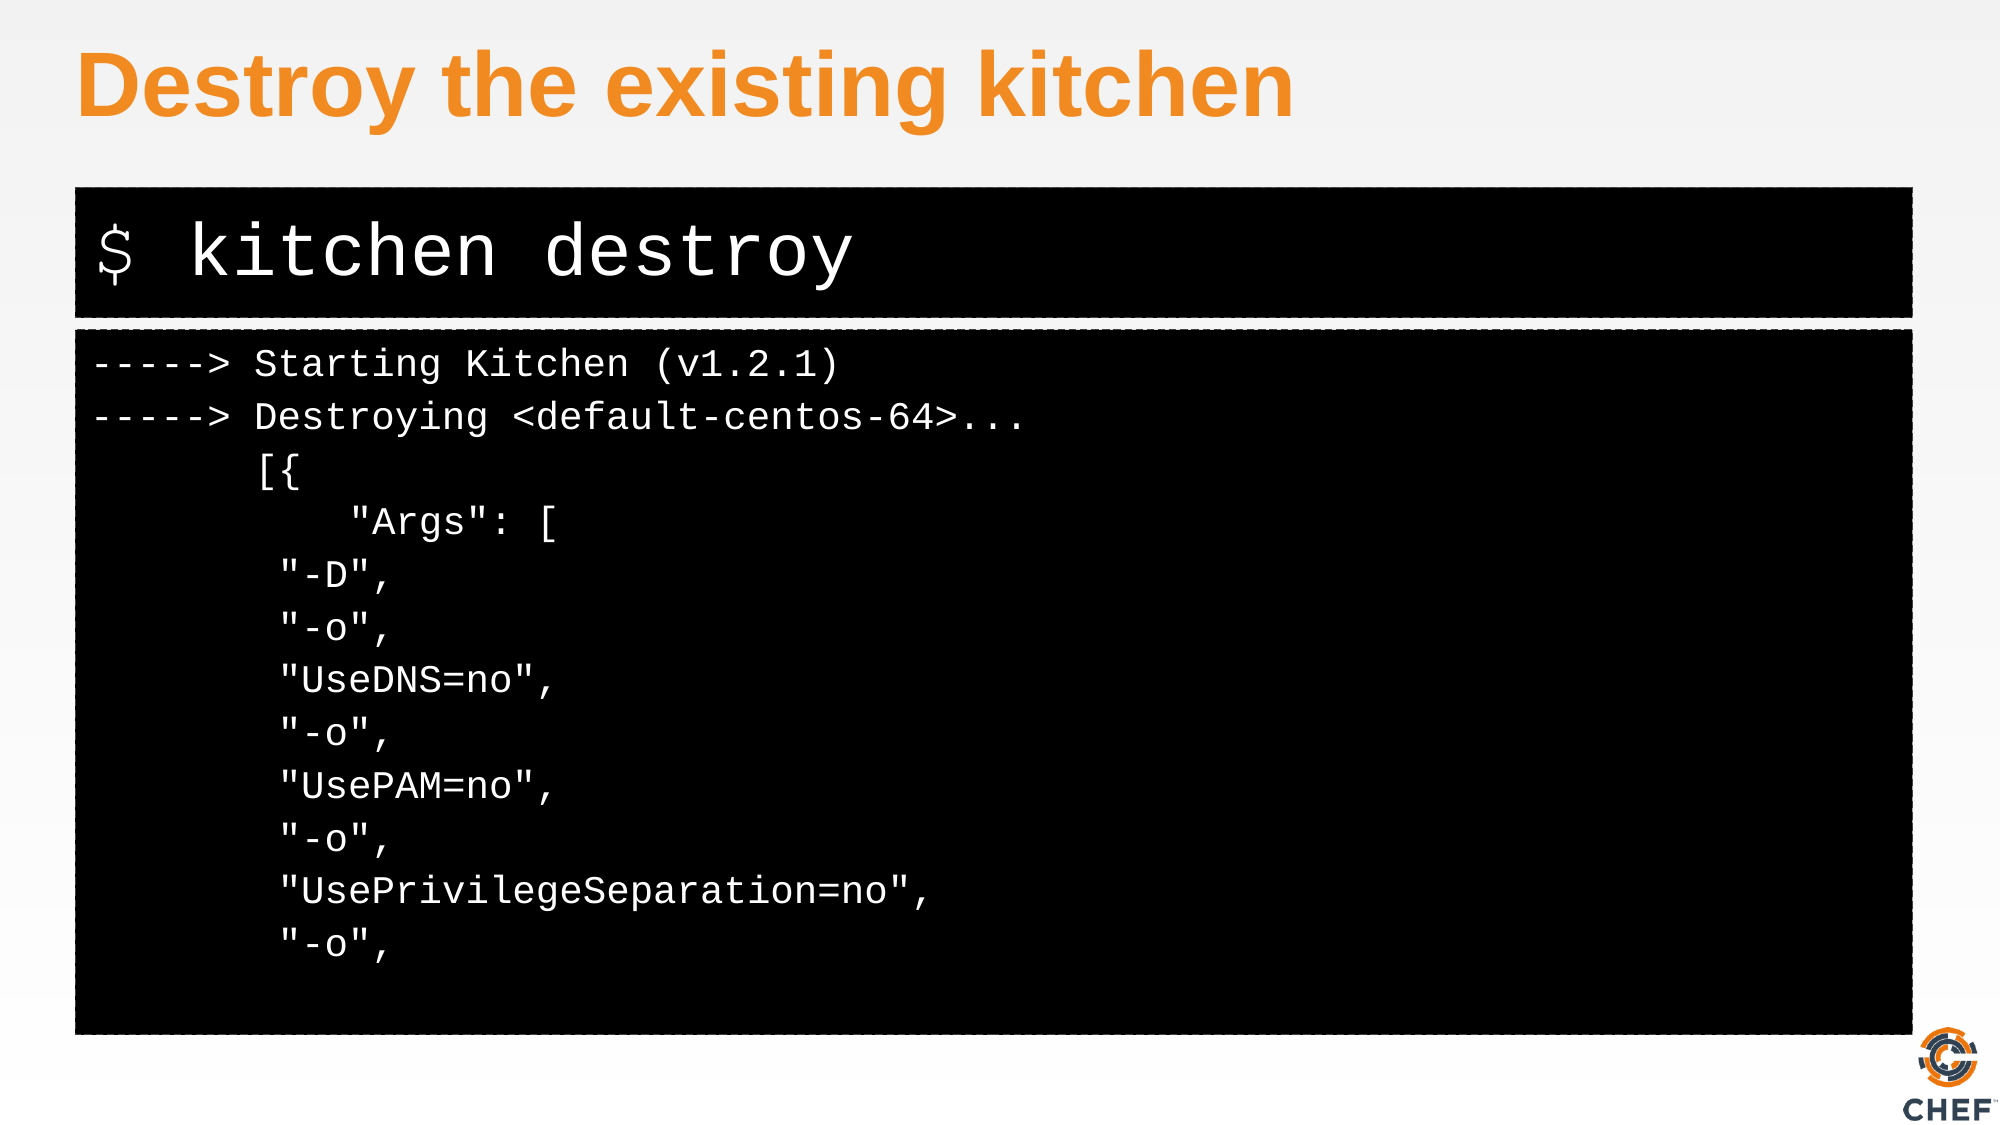

# Destroy the existing kitchen
kitchen destroy
-----> Starting Kitchen (v1.2.1)
-----> Destroying <default-centos-64>...
       [{
           "Args": [
        "-D",
        "-o",
        "UseDNS=no",
        "-o",
        "UsePAM=no",
        "-o",
        "UsePrivilegeSeparation=no",
        "-o",